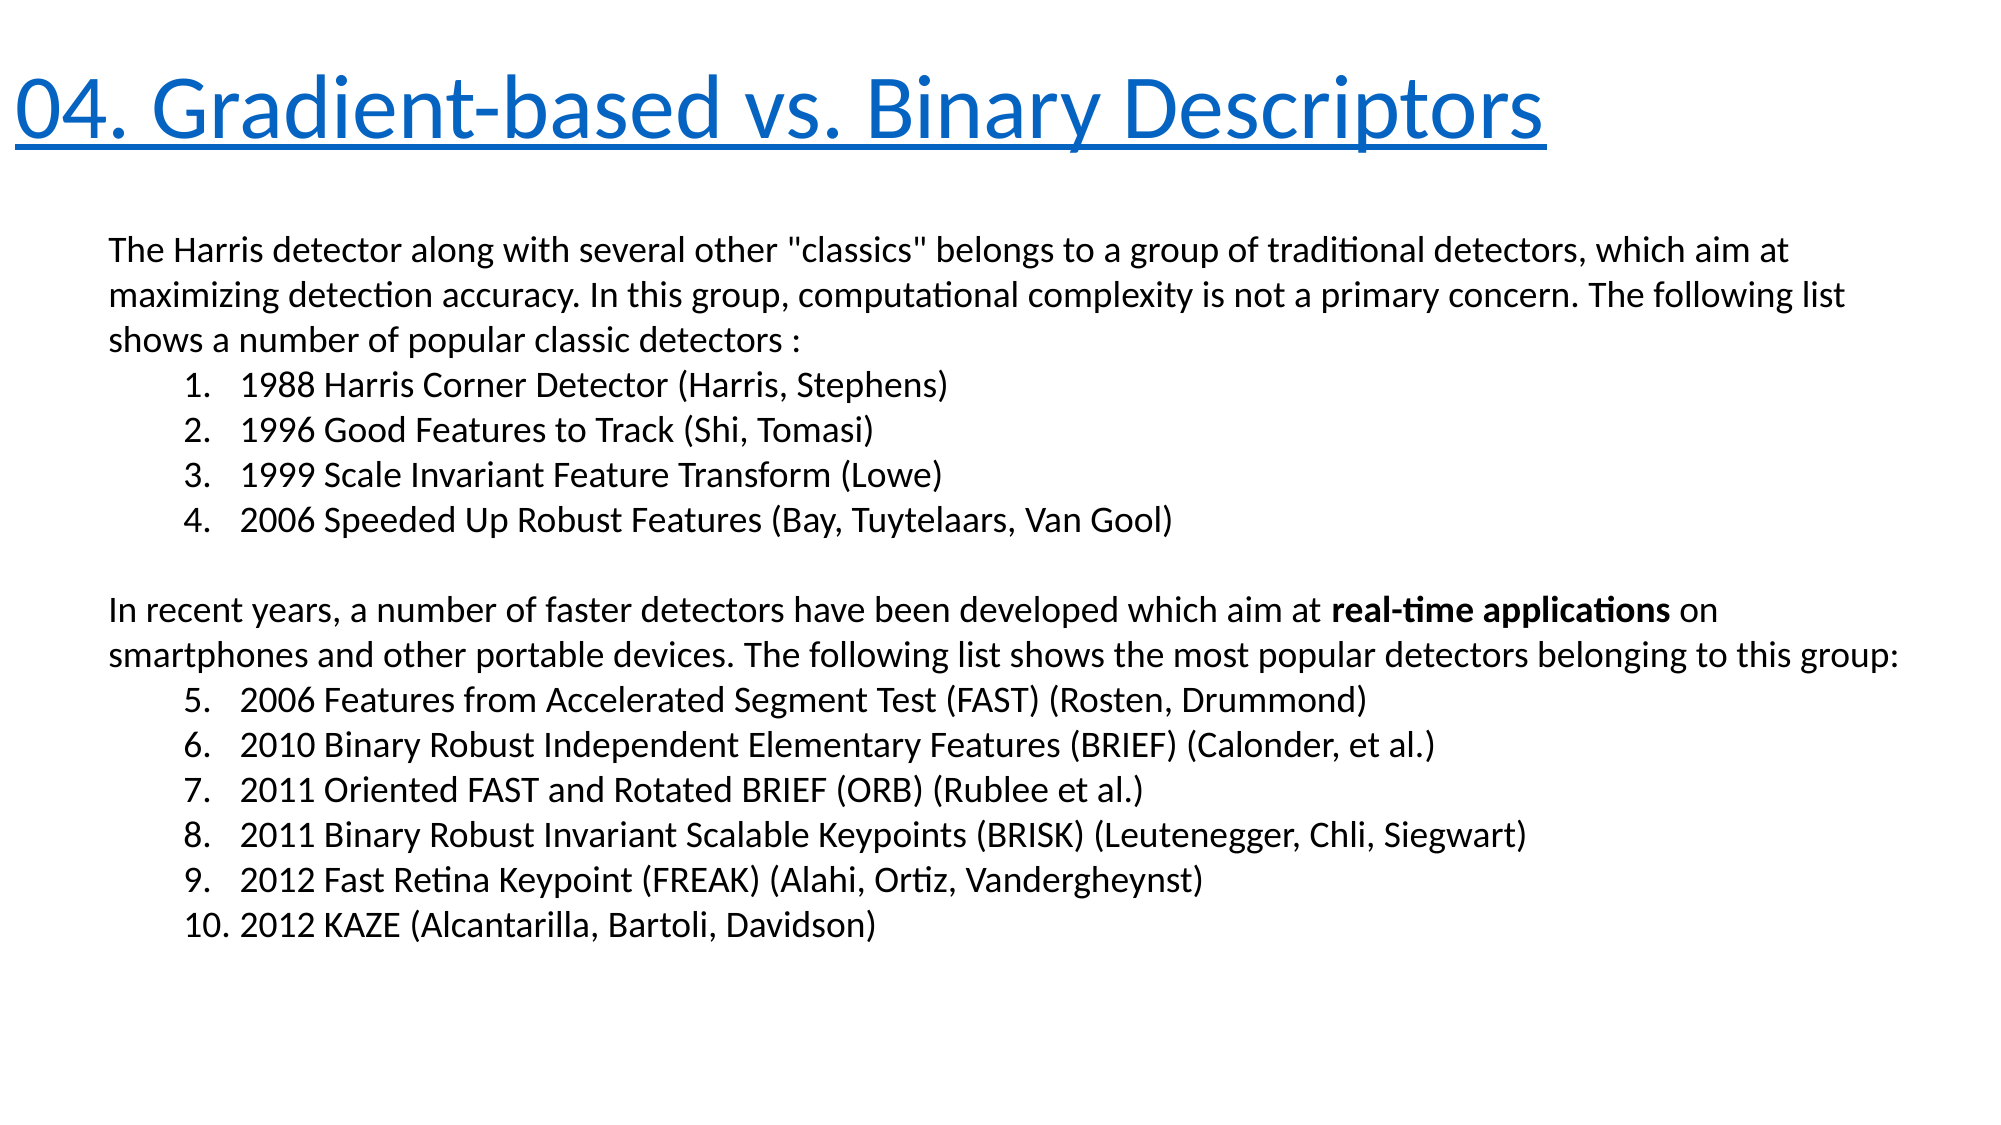

# 04. Gradient-based vs. Binary Descriptors
The Harris detector along with several other "classics" belongs to a group of traditional detectors, which aim at maximizing detection accuracy. In this group, computational complexity is not a primary concern. The following list shows a number of popular classic detectors :
1988 Harris Corner Detector (Harris, Stephens)
1996 Good Features to Track (Shi, Tomasi)
1999 Scale Invariant Feature Transform (Lowe)
2006 Speeded Up Robust Features (Bay, Tuytelaars, Van Gool)

In recent years, a number of faster detectors have been developed which aim at real-time applications on smartphones and other portable devices. The following list shows the most popular detectors belonging to this group:
2006 Features from Accelerated Segment Test (FAST) (Rosten, Drummond)
2010 Binary Robust Independent Elementary Features (BRIEF) (Calonder, et al.)
2011 Oriented FAST and Rotated BRIEF (ORB) (Rublee et al.)
2011 Binary Robust Invariant Scalable Keypoints (BRISK) (Leutenegger, Chli, Siegwart)
2012 Fast Retina Keypoint (FREAK) (Alahi, Ortiz, Vandergheynst)
2012 KAZE (Alcantarilla, Bartoli, Davidson)